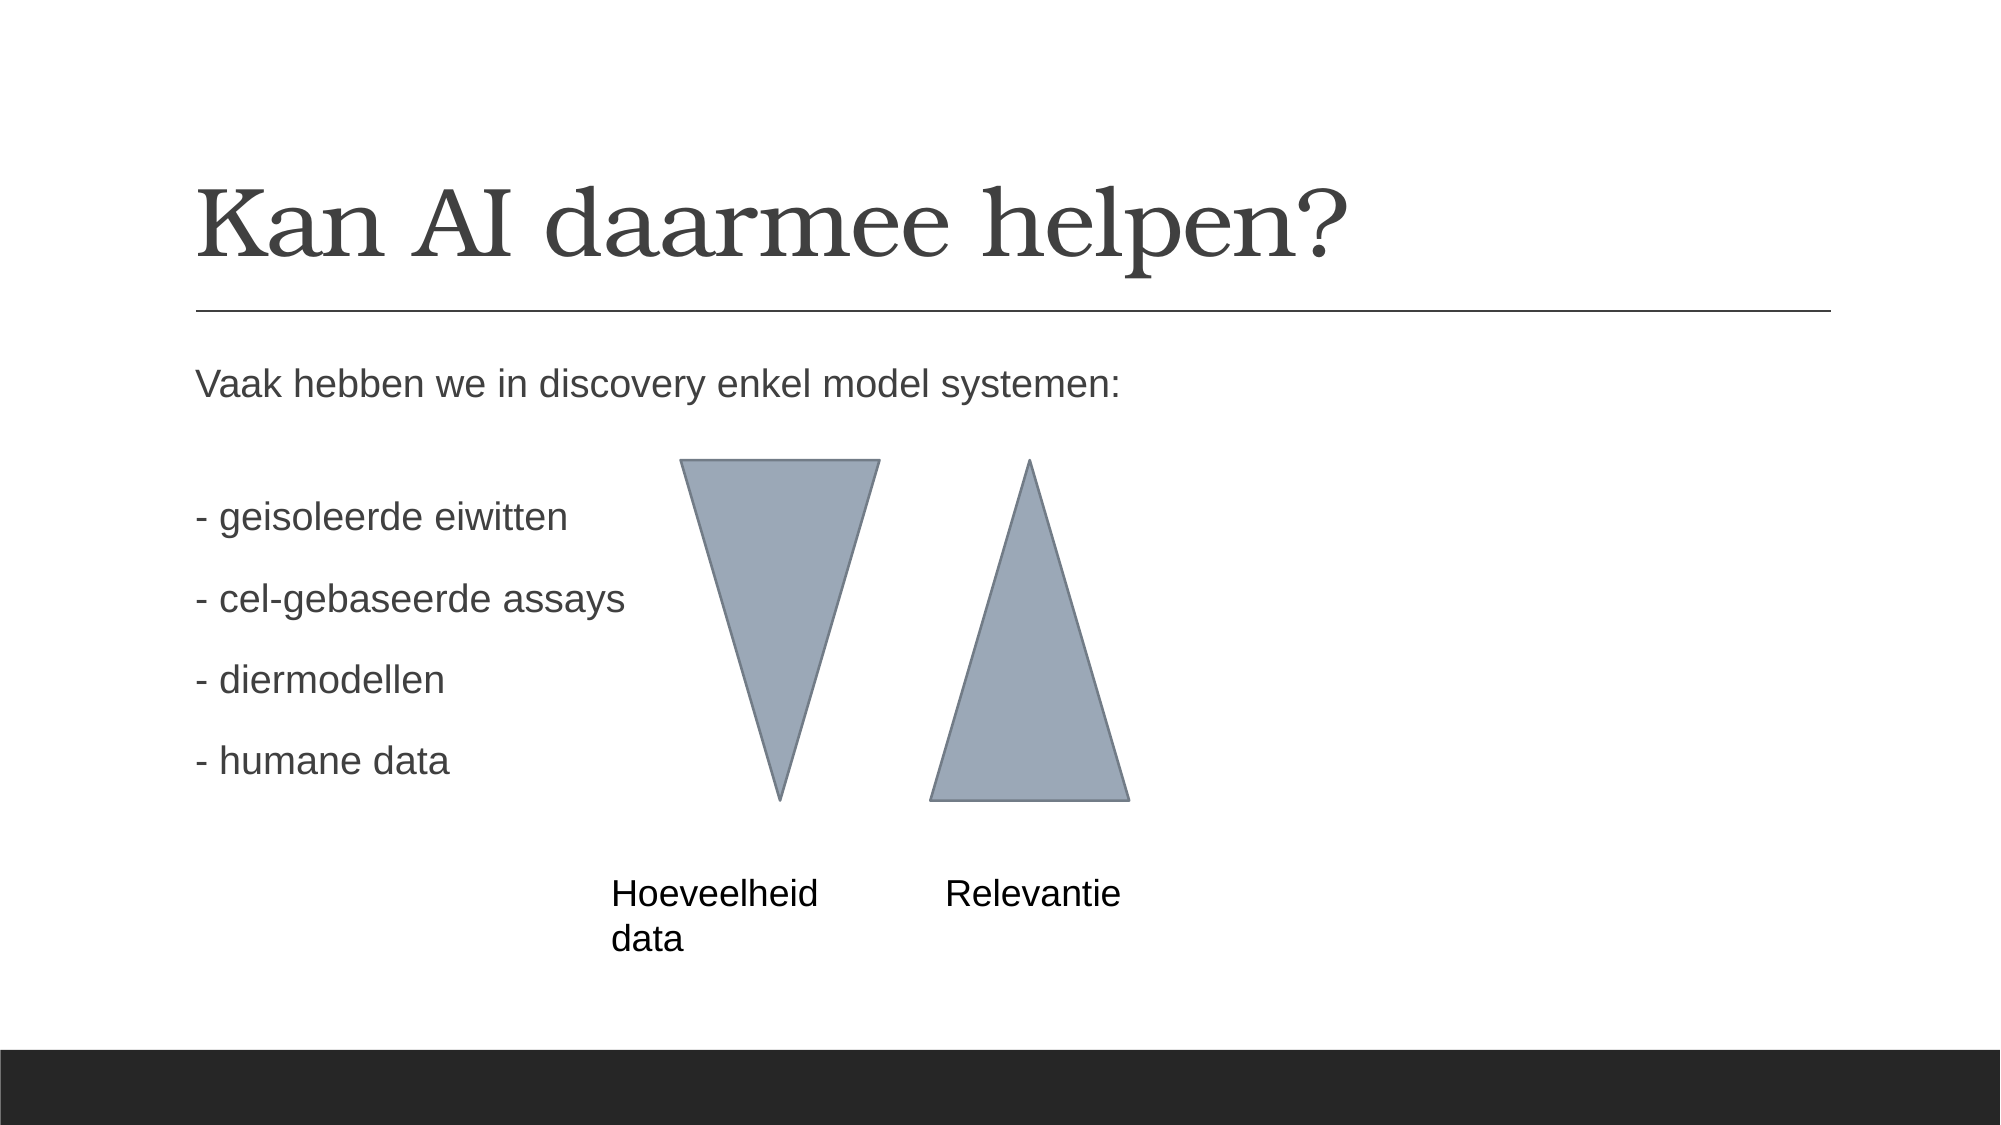

# Kan AI daarmee helpen?
Vaak hebben we in discovery enkel model systemen:
- geisoleerde eiwitten
- cel-gebaseerde assays
- diermodellen
- humane data

Hoeveelheid data
Relevantie